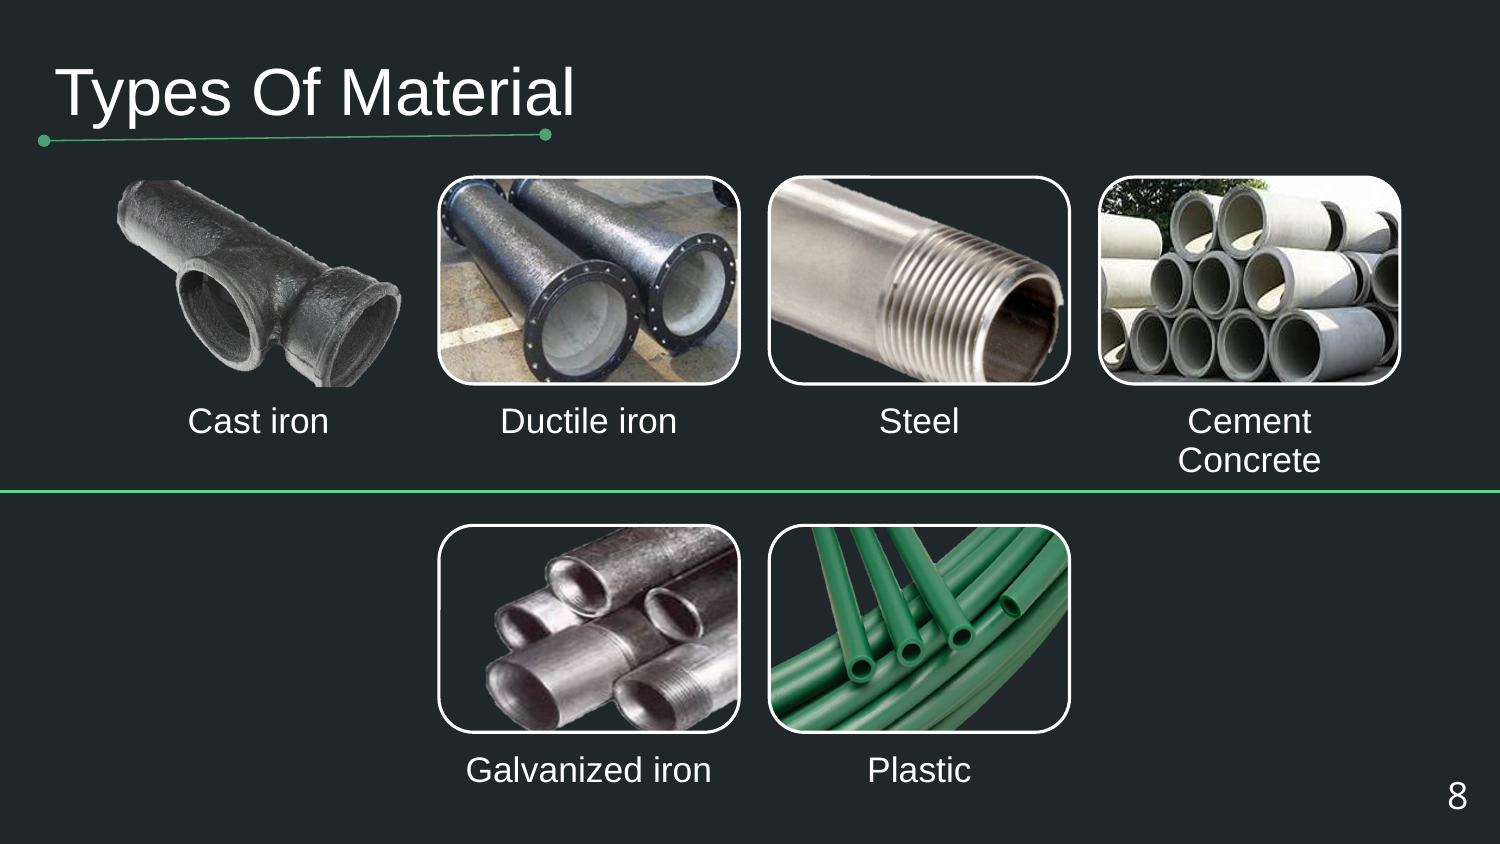

# Types Of Material

Cast iron

Ductile iron

Steel

Cement Concrete

Galvanized iron

Plastic
8